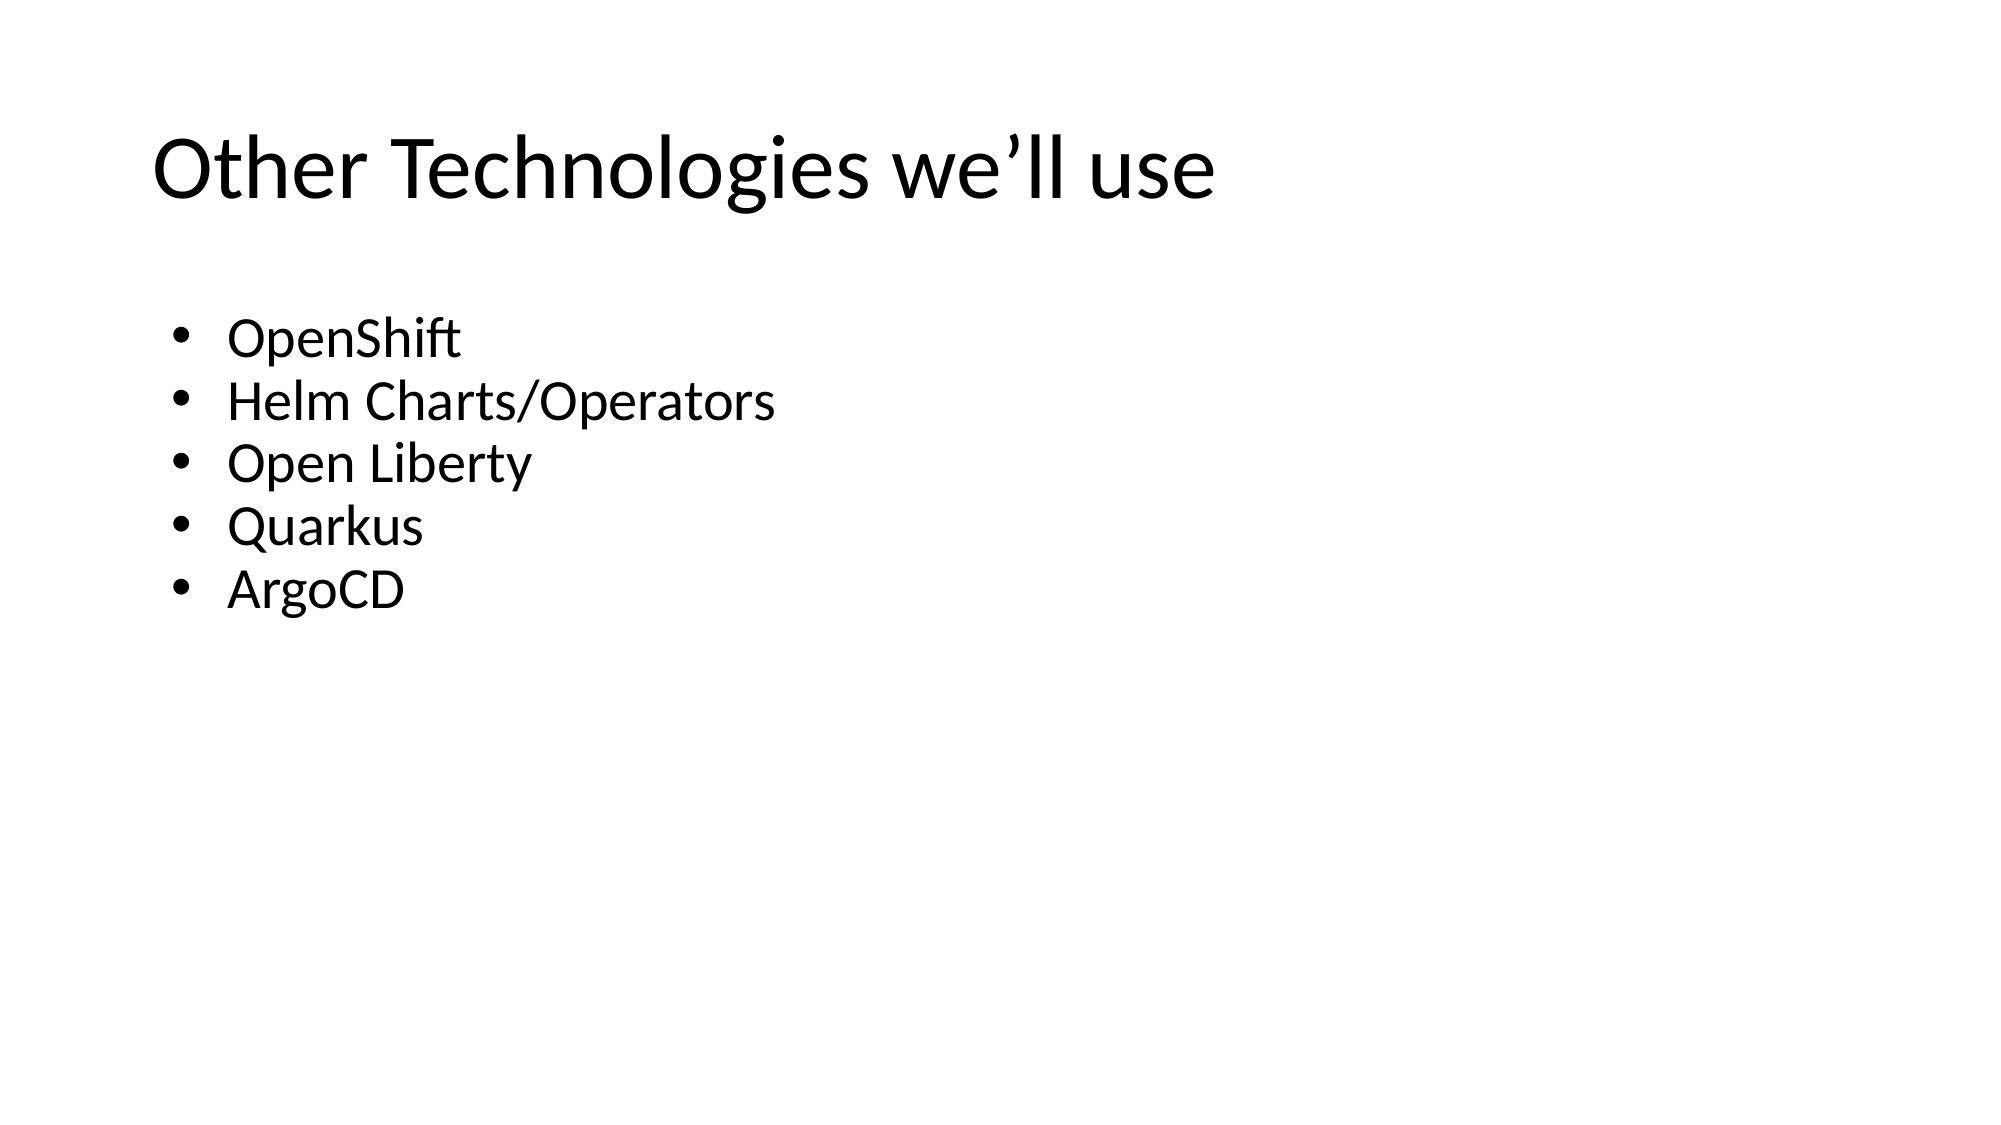

# Other Technologies we’ll use
OpenShift
Helm Charts/Operators
Open Liberty
Quarkus
ArgoCD